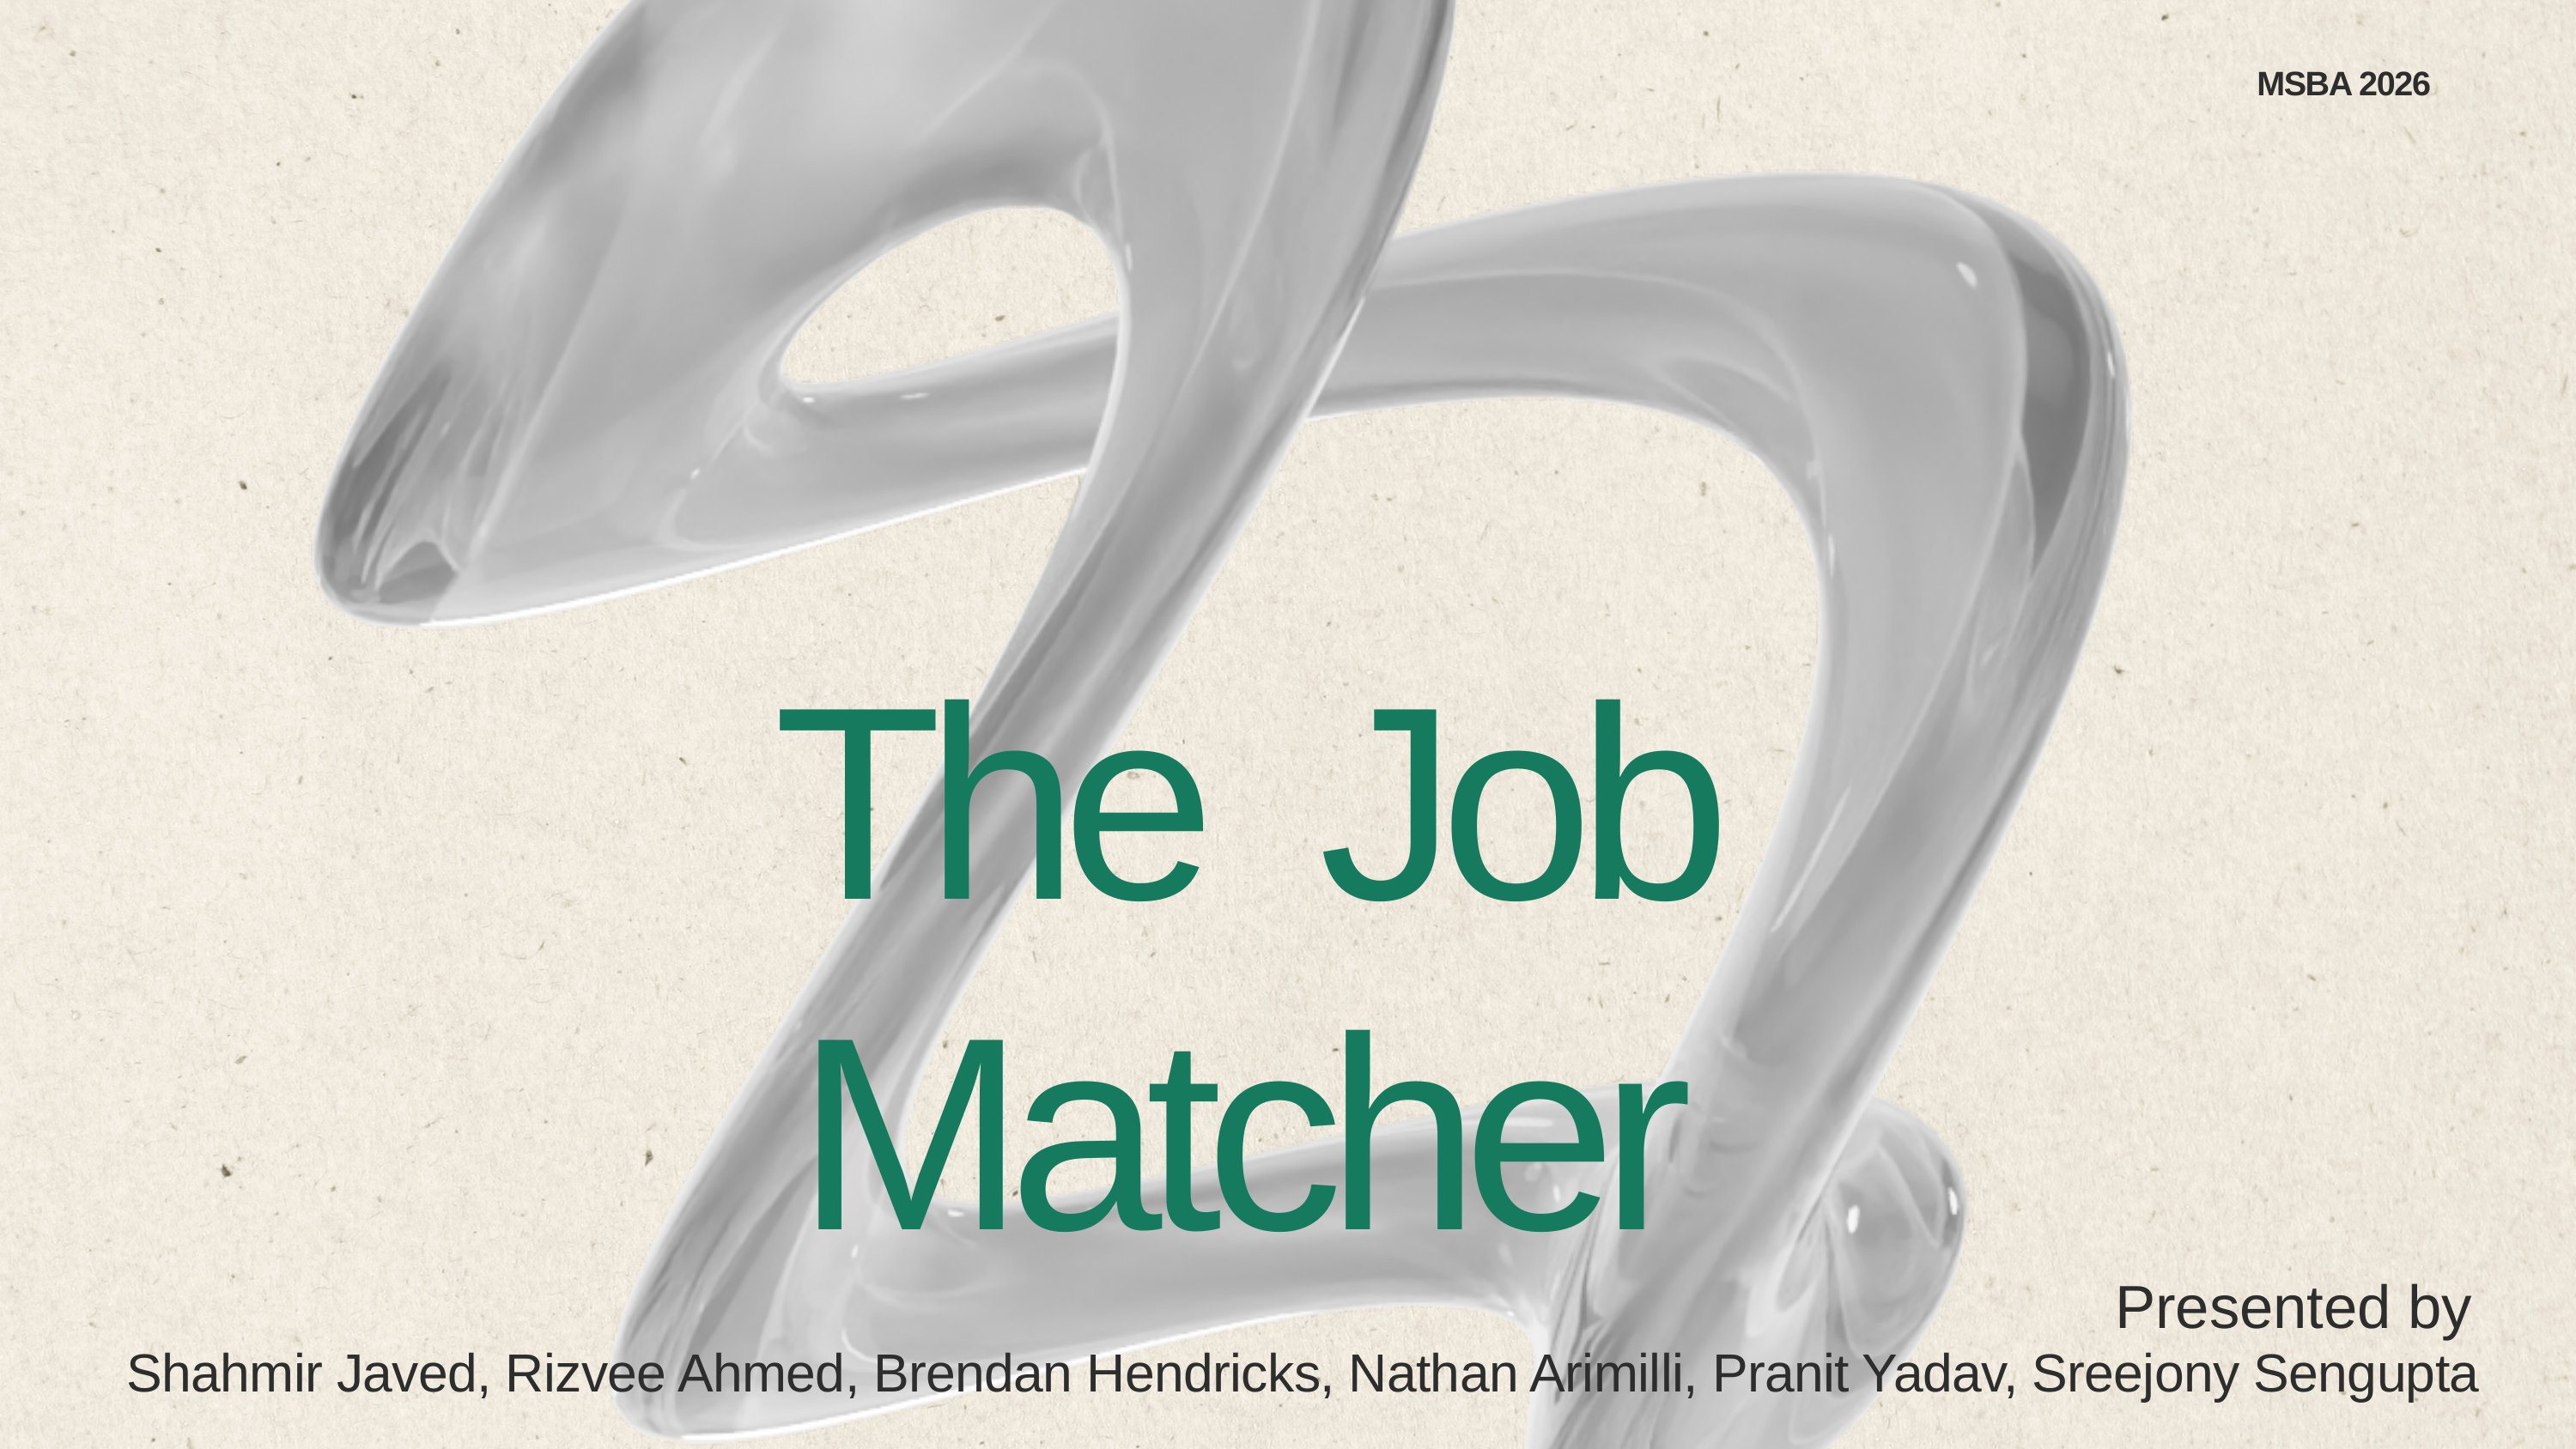

MSBA 2026

The  Job Matcher
Presented by
Shahmir Javed, Rizvee Ahmed, Brendan Hendricks, Nathan Arimilli, Pranit Yadav, Sreejony Sengupta